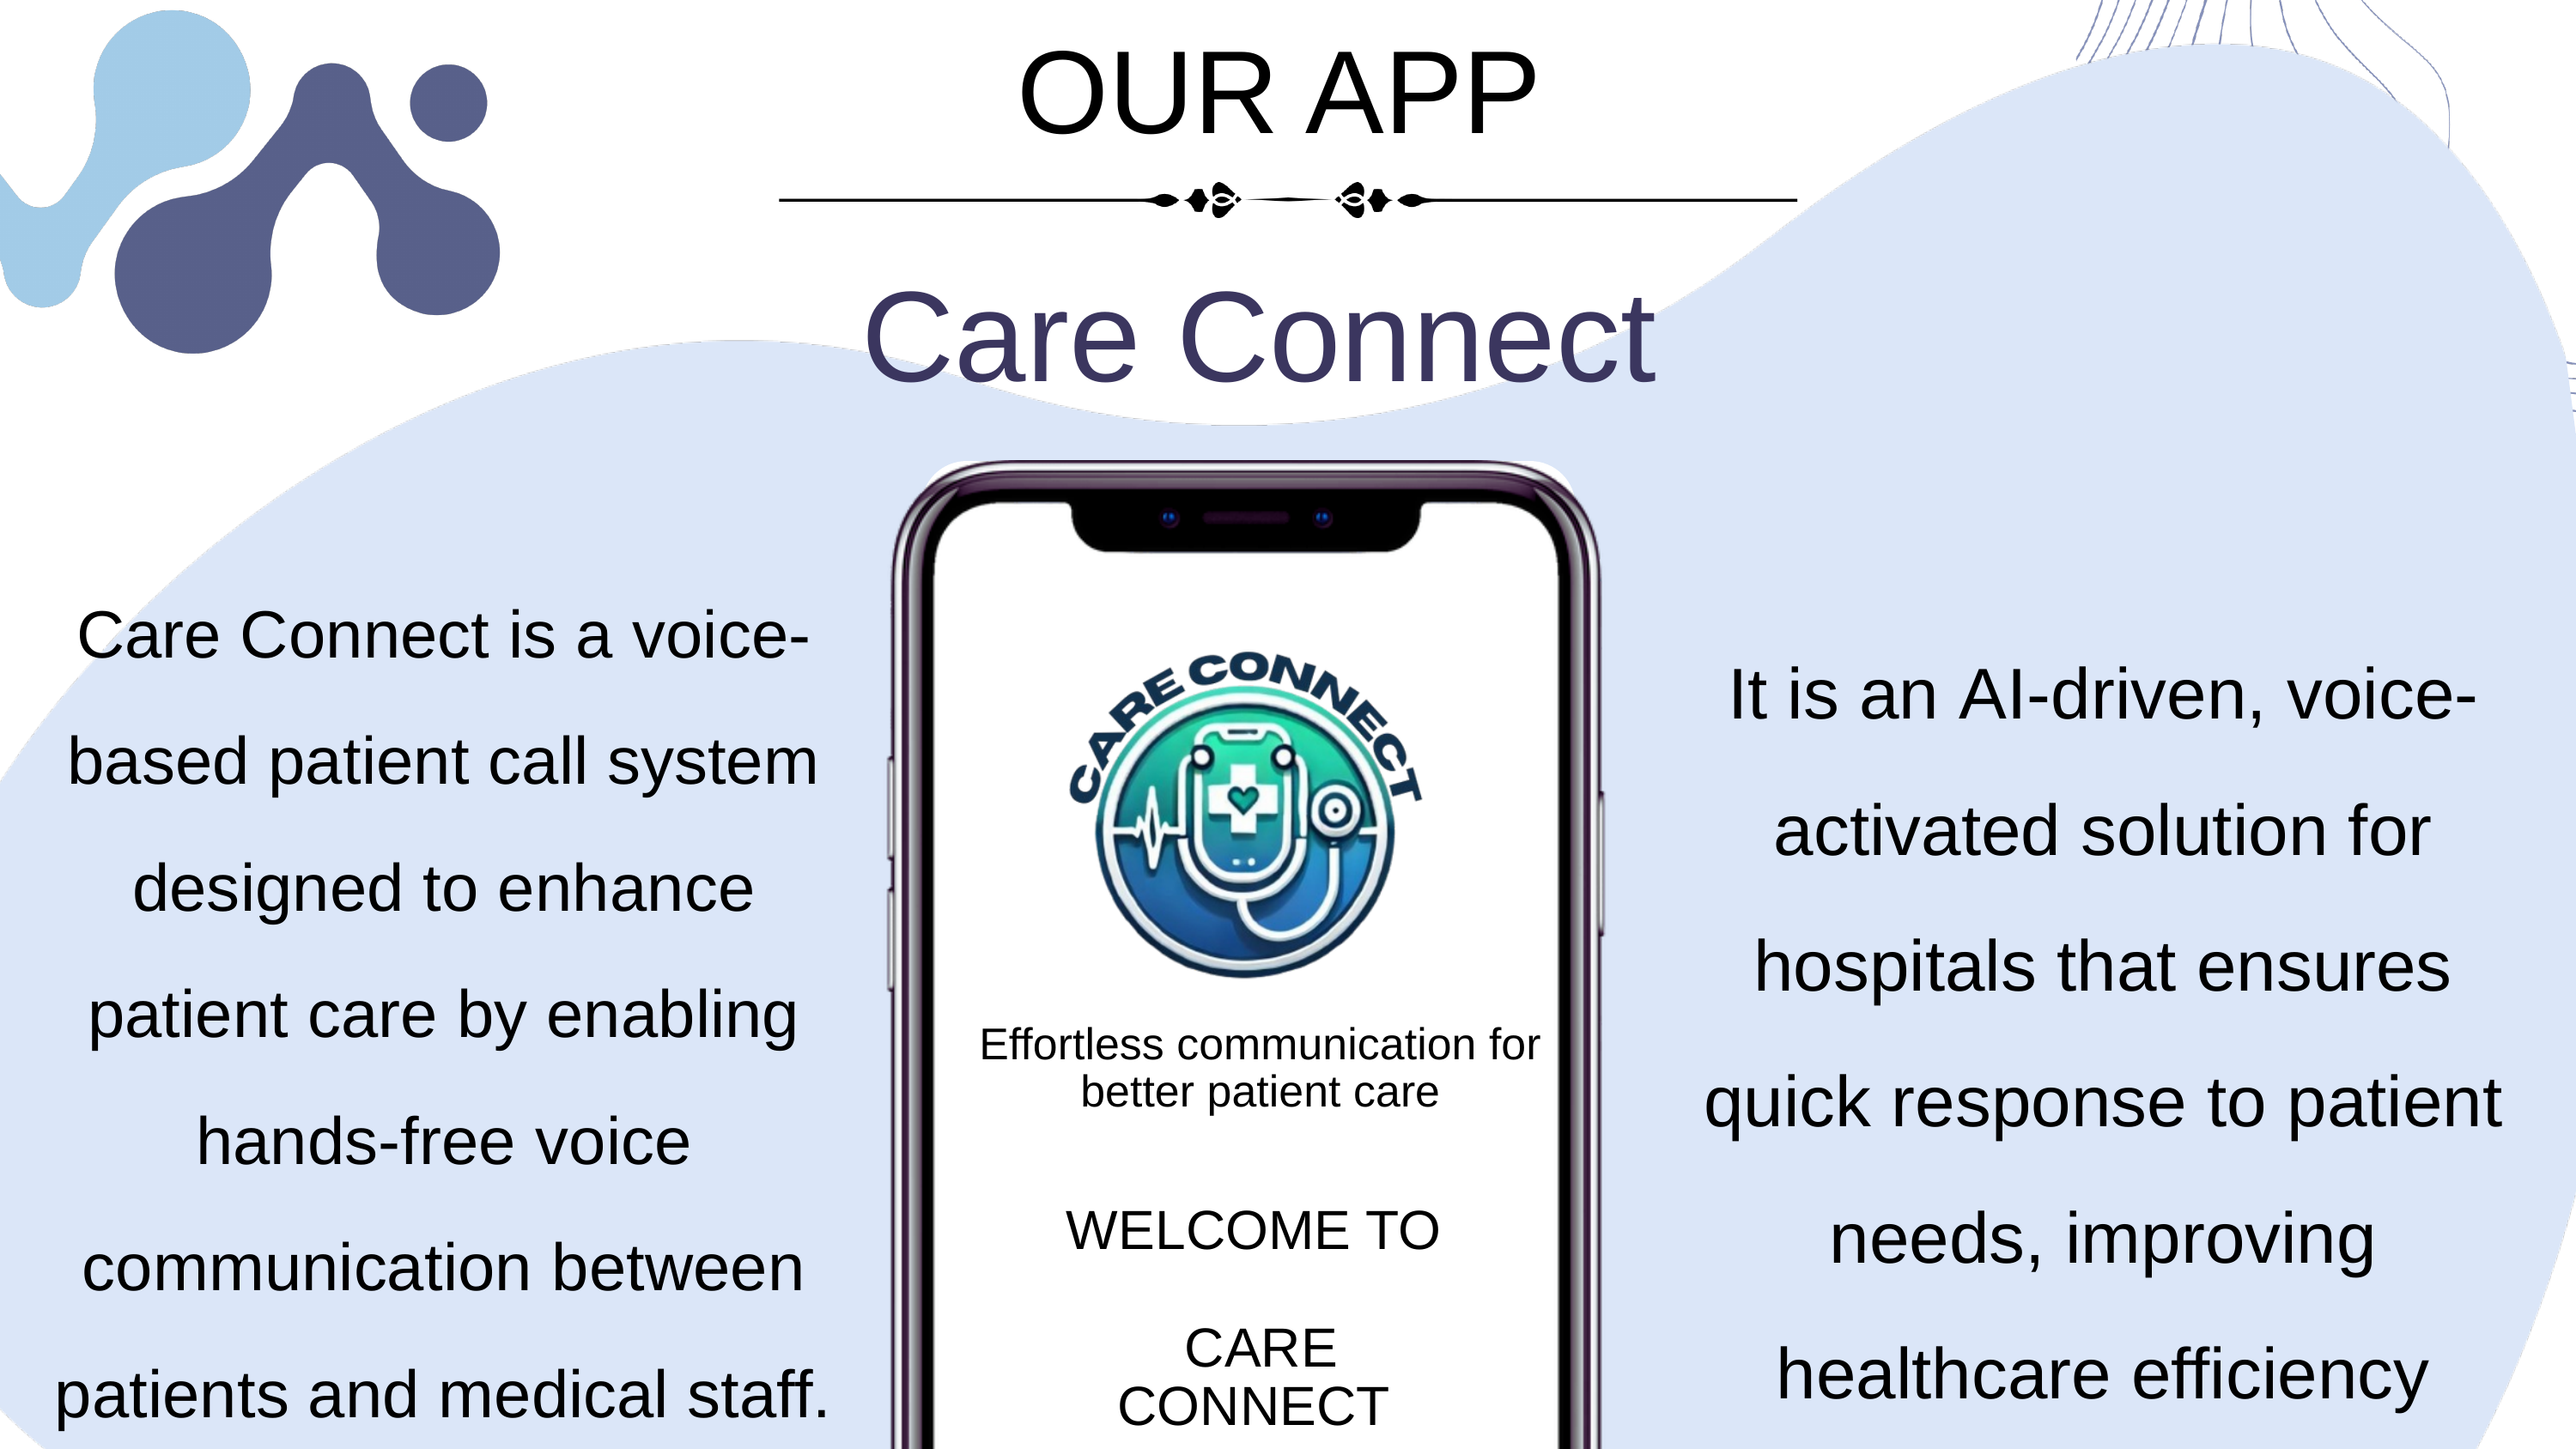

OUR APP

Care Connect

Care Connect is a voice-based patient call system designed to enhance patient care by enabling hands-free voice communication between patients and medical staff.

It is an AI-driven, voice-activated solution for hospitals that ensures quick response to patient needs, improving healthcare efficiency
Effortless communication for better patient care
WELCOME TO

 CARE CONNECT